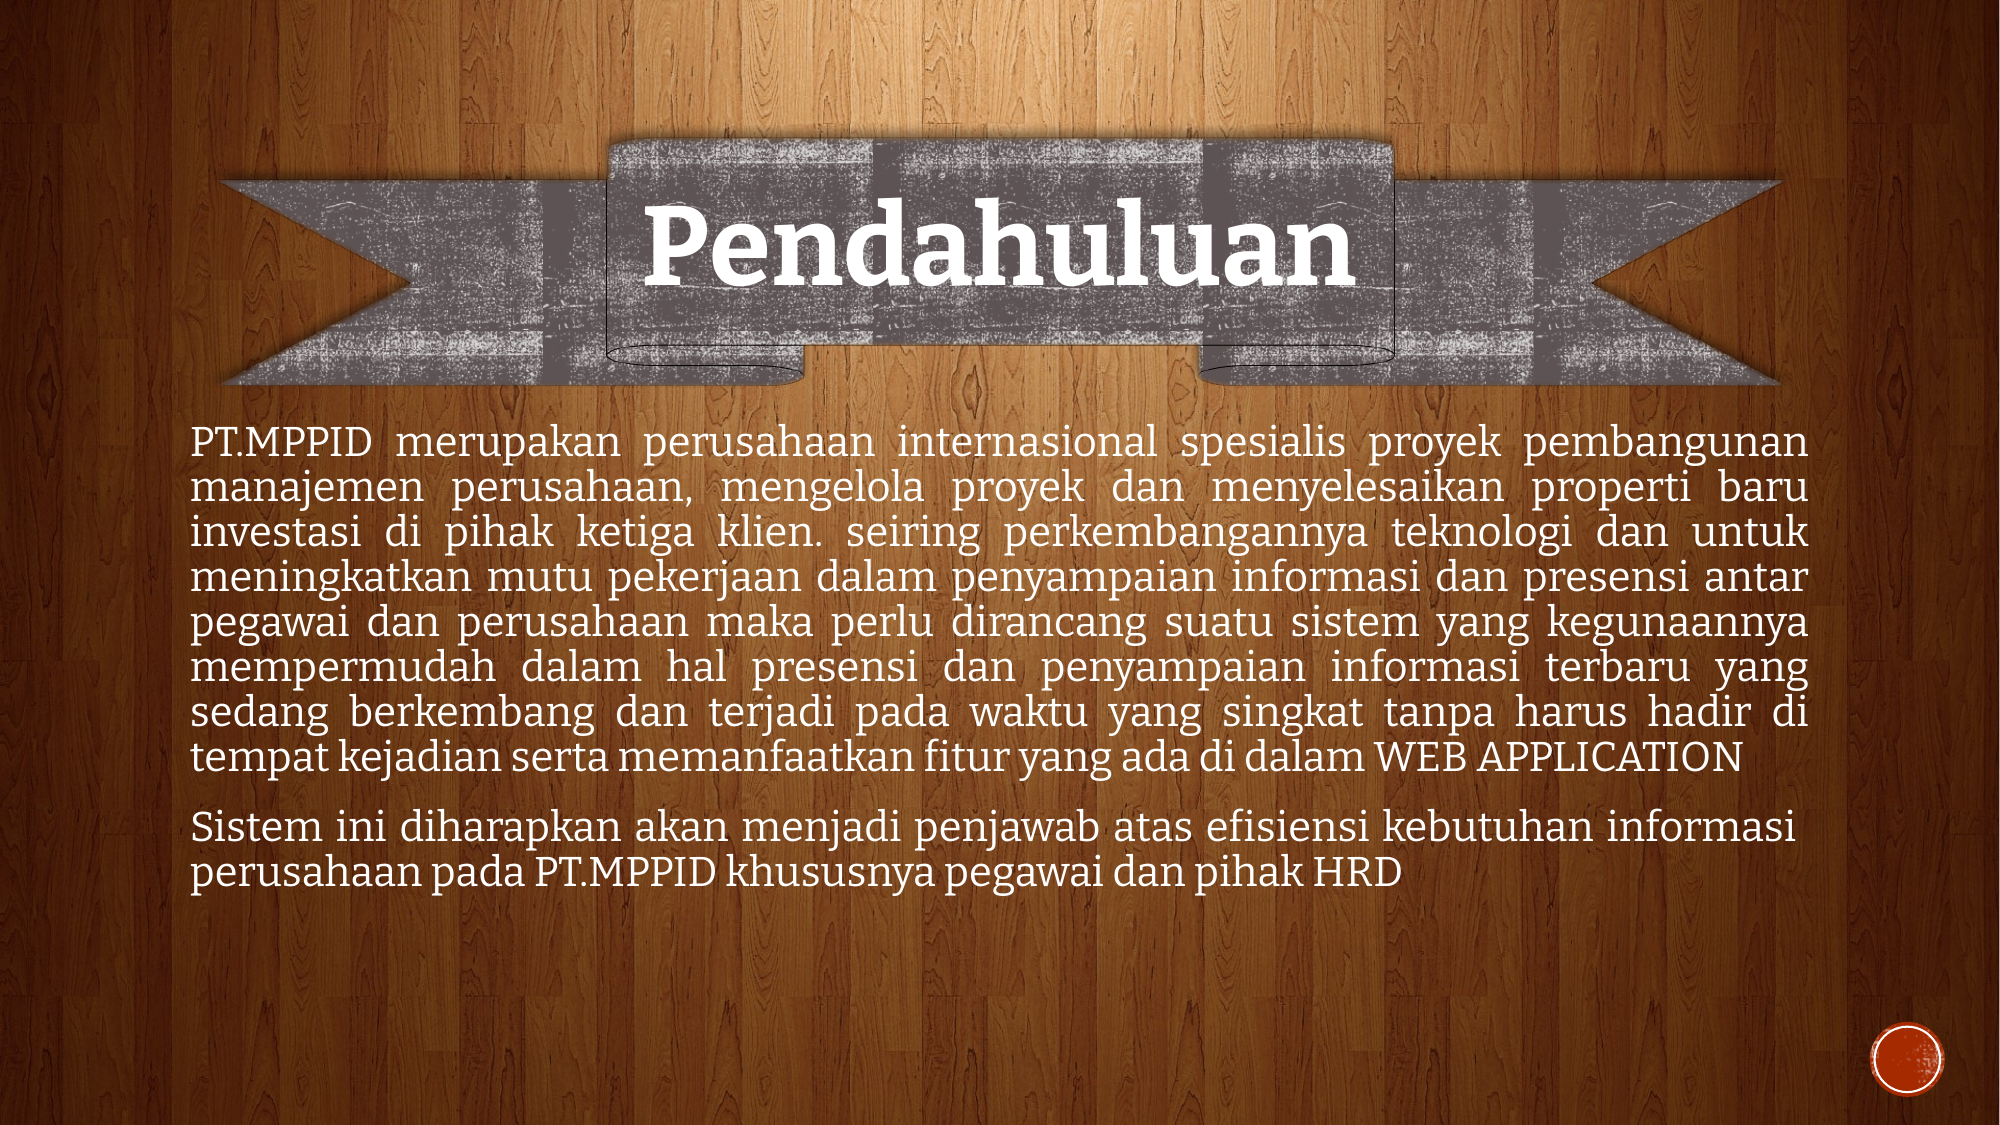

Pendahuluan
PT.MPPID merupakan perusahaan internasional spesialis proyek pembangunan manajemen perusahaan, mengelola proyek dan menyelesaikan properti baru investasi di pihak ketiga klien. seiring perkembangannya teknologi dan untuk meningkatkan mutu pekerjaan dalam penyampaian informasi dan presensi antar pegawai dan perusahaan maka perlu dirancang suatu sistem yang kegunaannya mempermudah dalam hal presensi dan penyampaian informasi terbaru yang sedang berkembang dan terjadi pada waktu yang singkat tanpa harus hadir di tempat kejadian serta memanfaatkan fitur yang ada di dalam WEB APPLICATION
Sistem ini diharapkan akan menjadi penjawab atas efisiensi kebutuhan informasi  perusahaan pada PT.MPPID khususnya pegawai dan pihak HRD